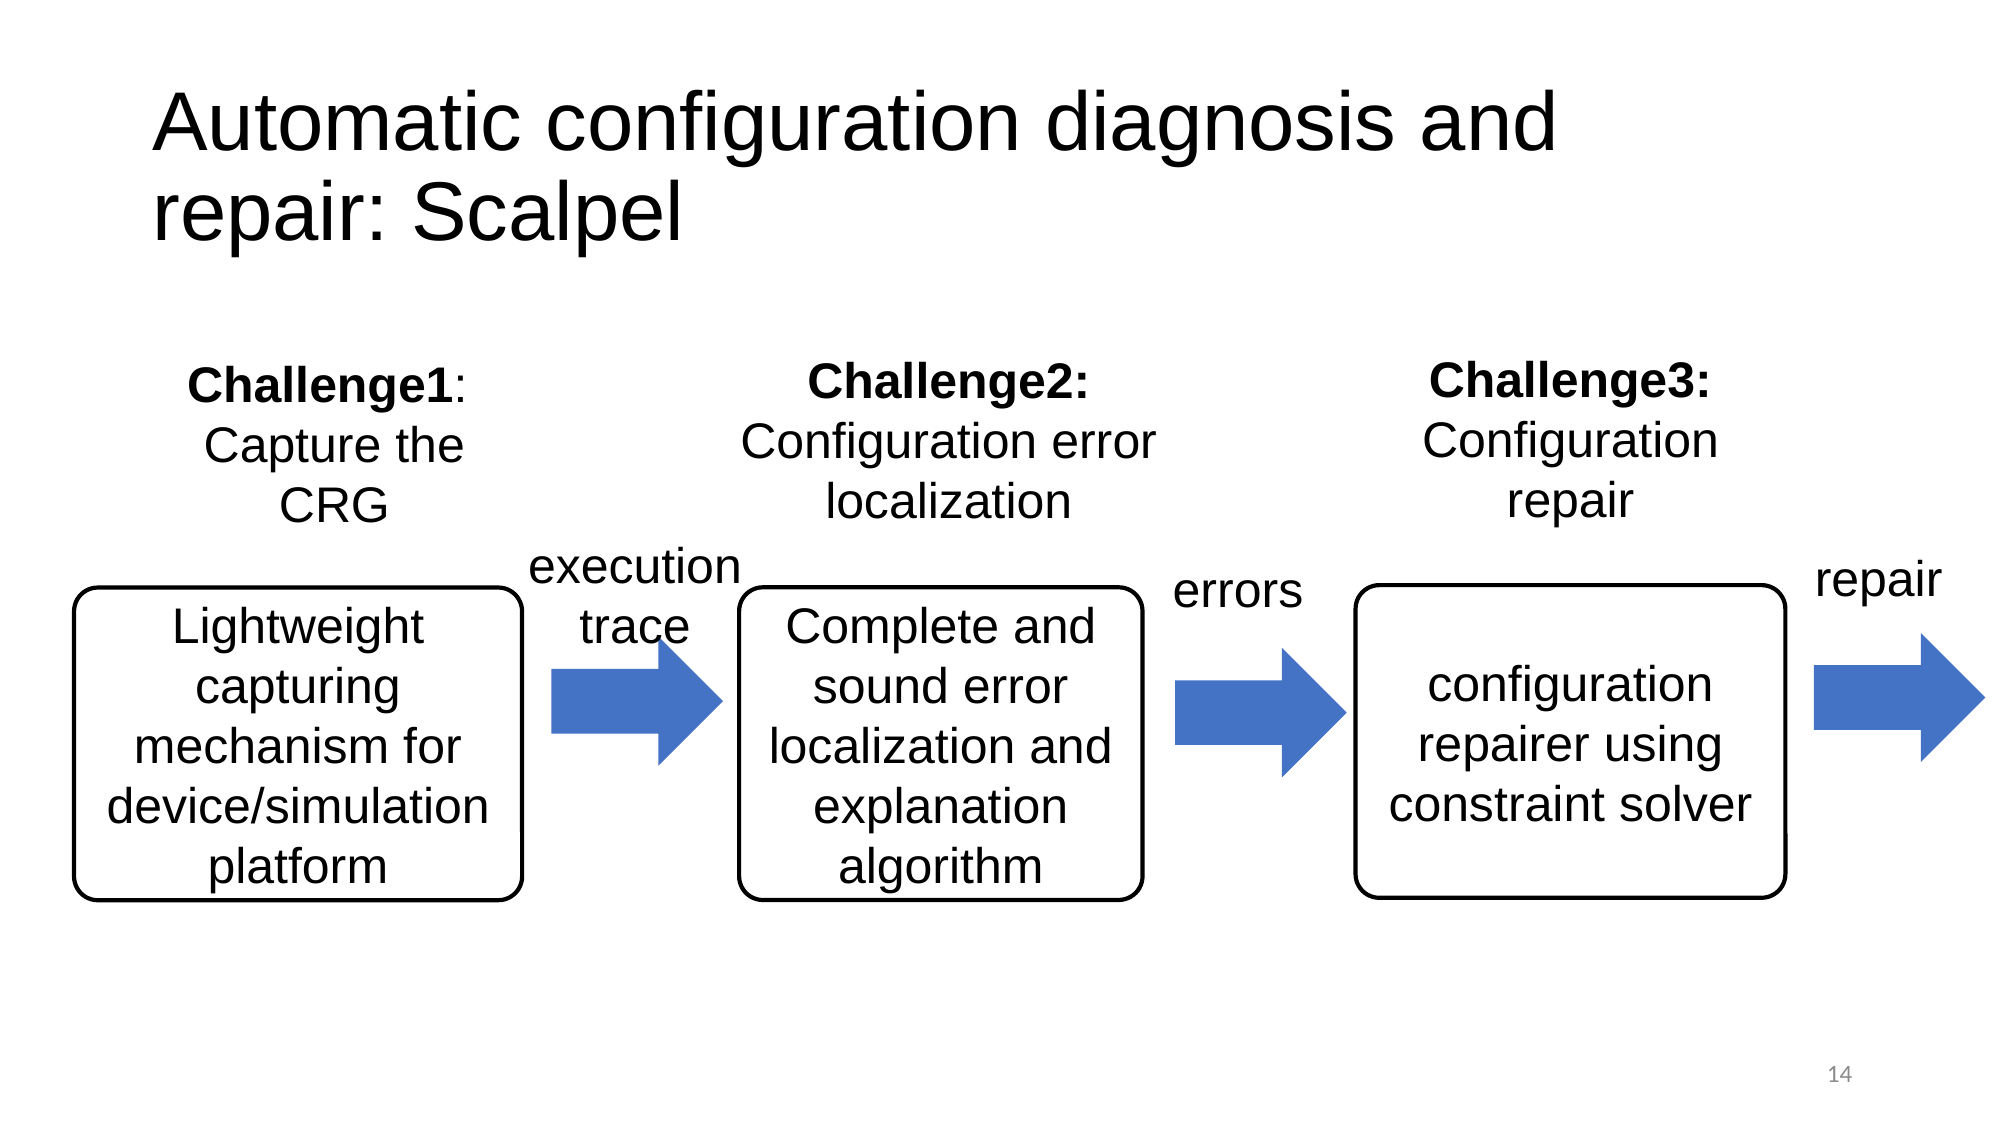

# Automatic configuration diagnosis and repair: Scalpel
Challenge3:
Configuration repair
Challenge2:
Configuration error localization
Challenge1:
Capture the CRG
execution trace
repair
errors
configuration repairer using constraint solver
Complete and sound error localization and explanation algorithm
Lightweight capturing mechanism for device/simulation platform

14